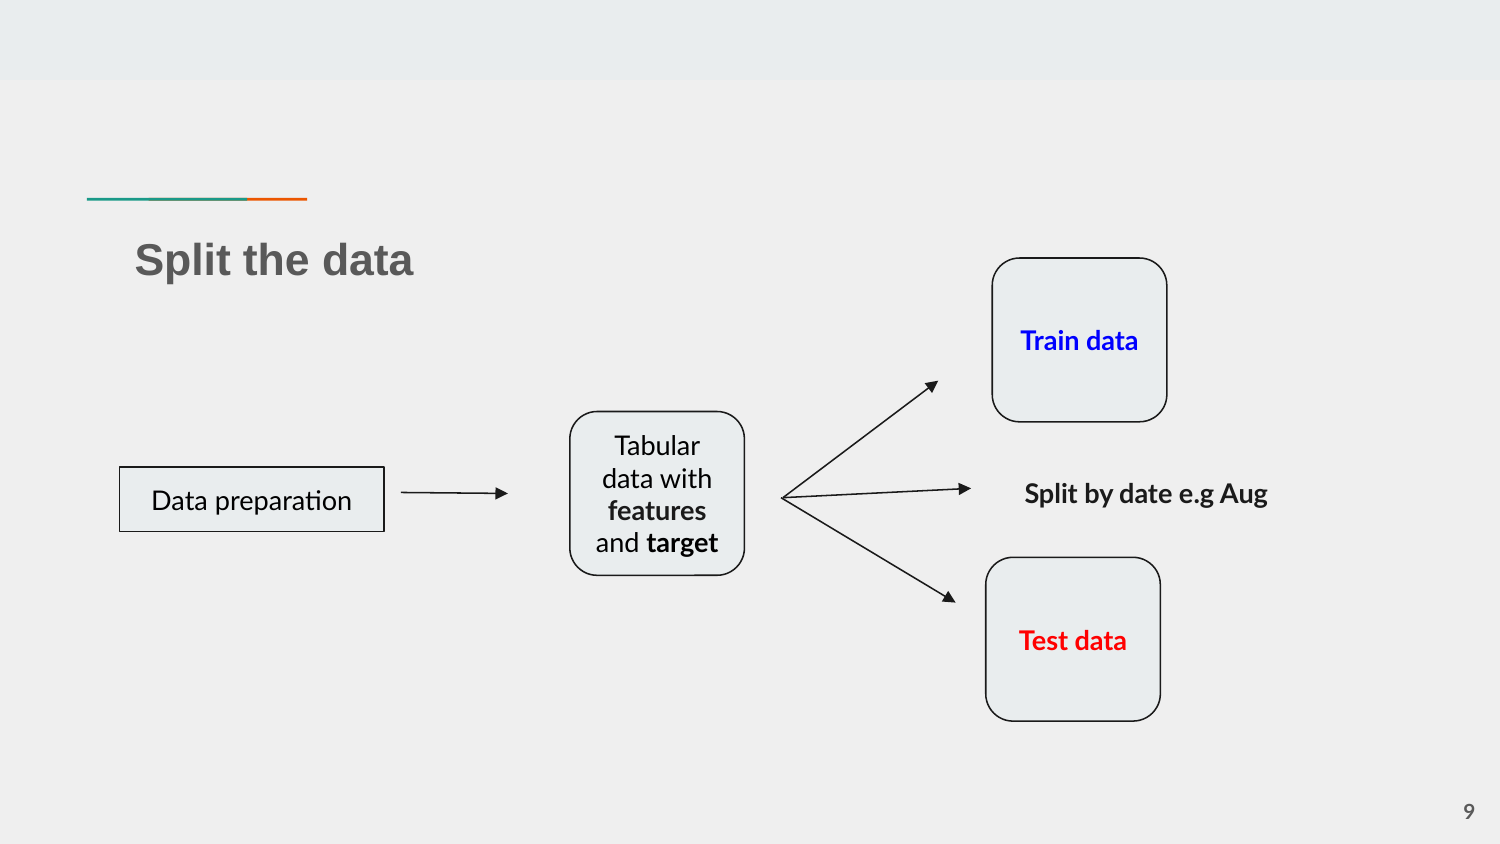

# Split the data
Train data
Tabular data with features and target
Split by date e.g Aug
Data preparation
Test data
9